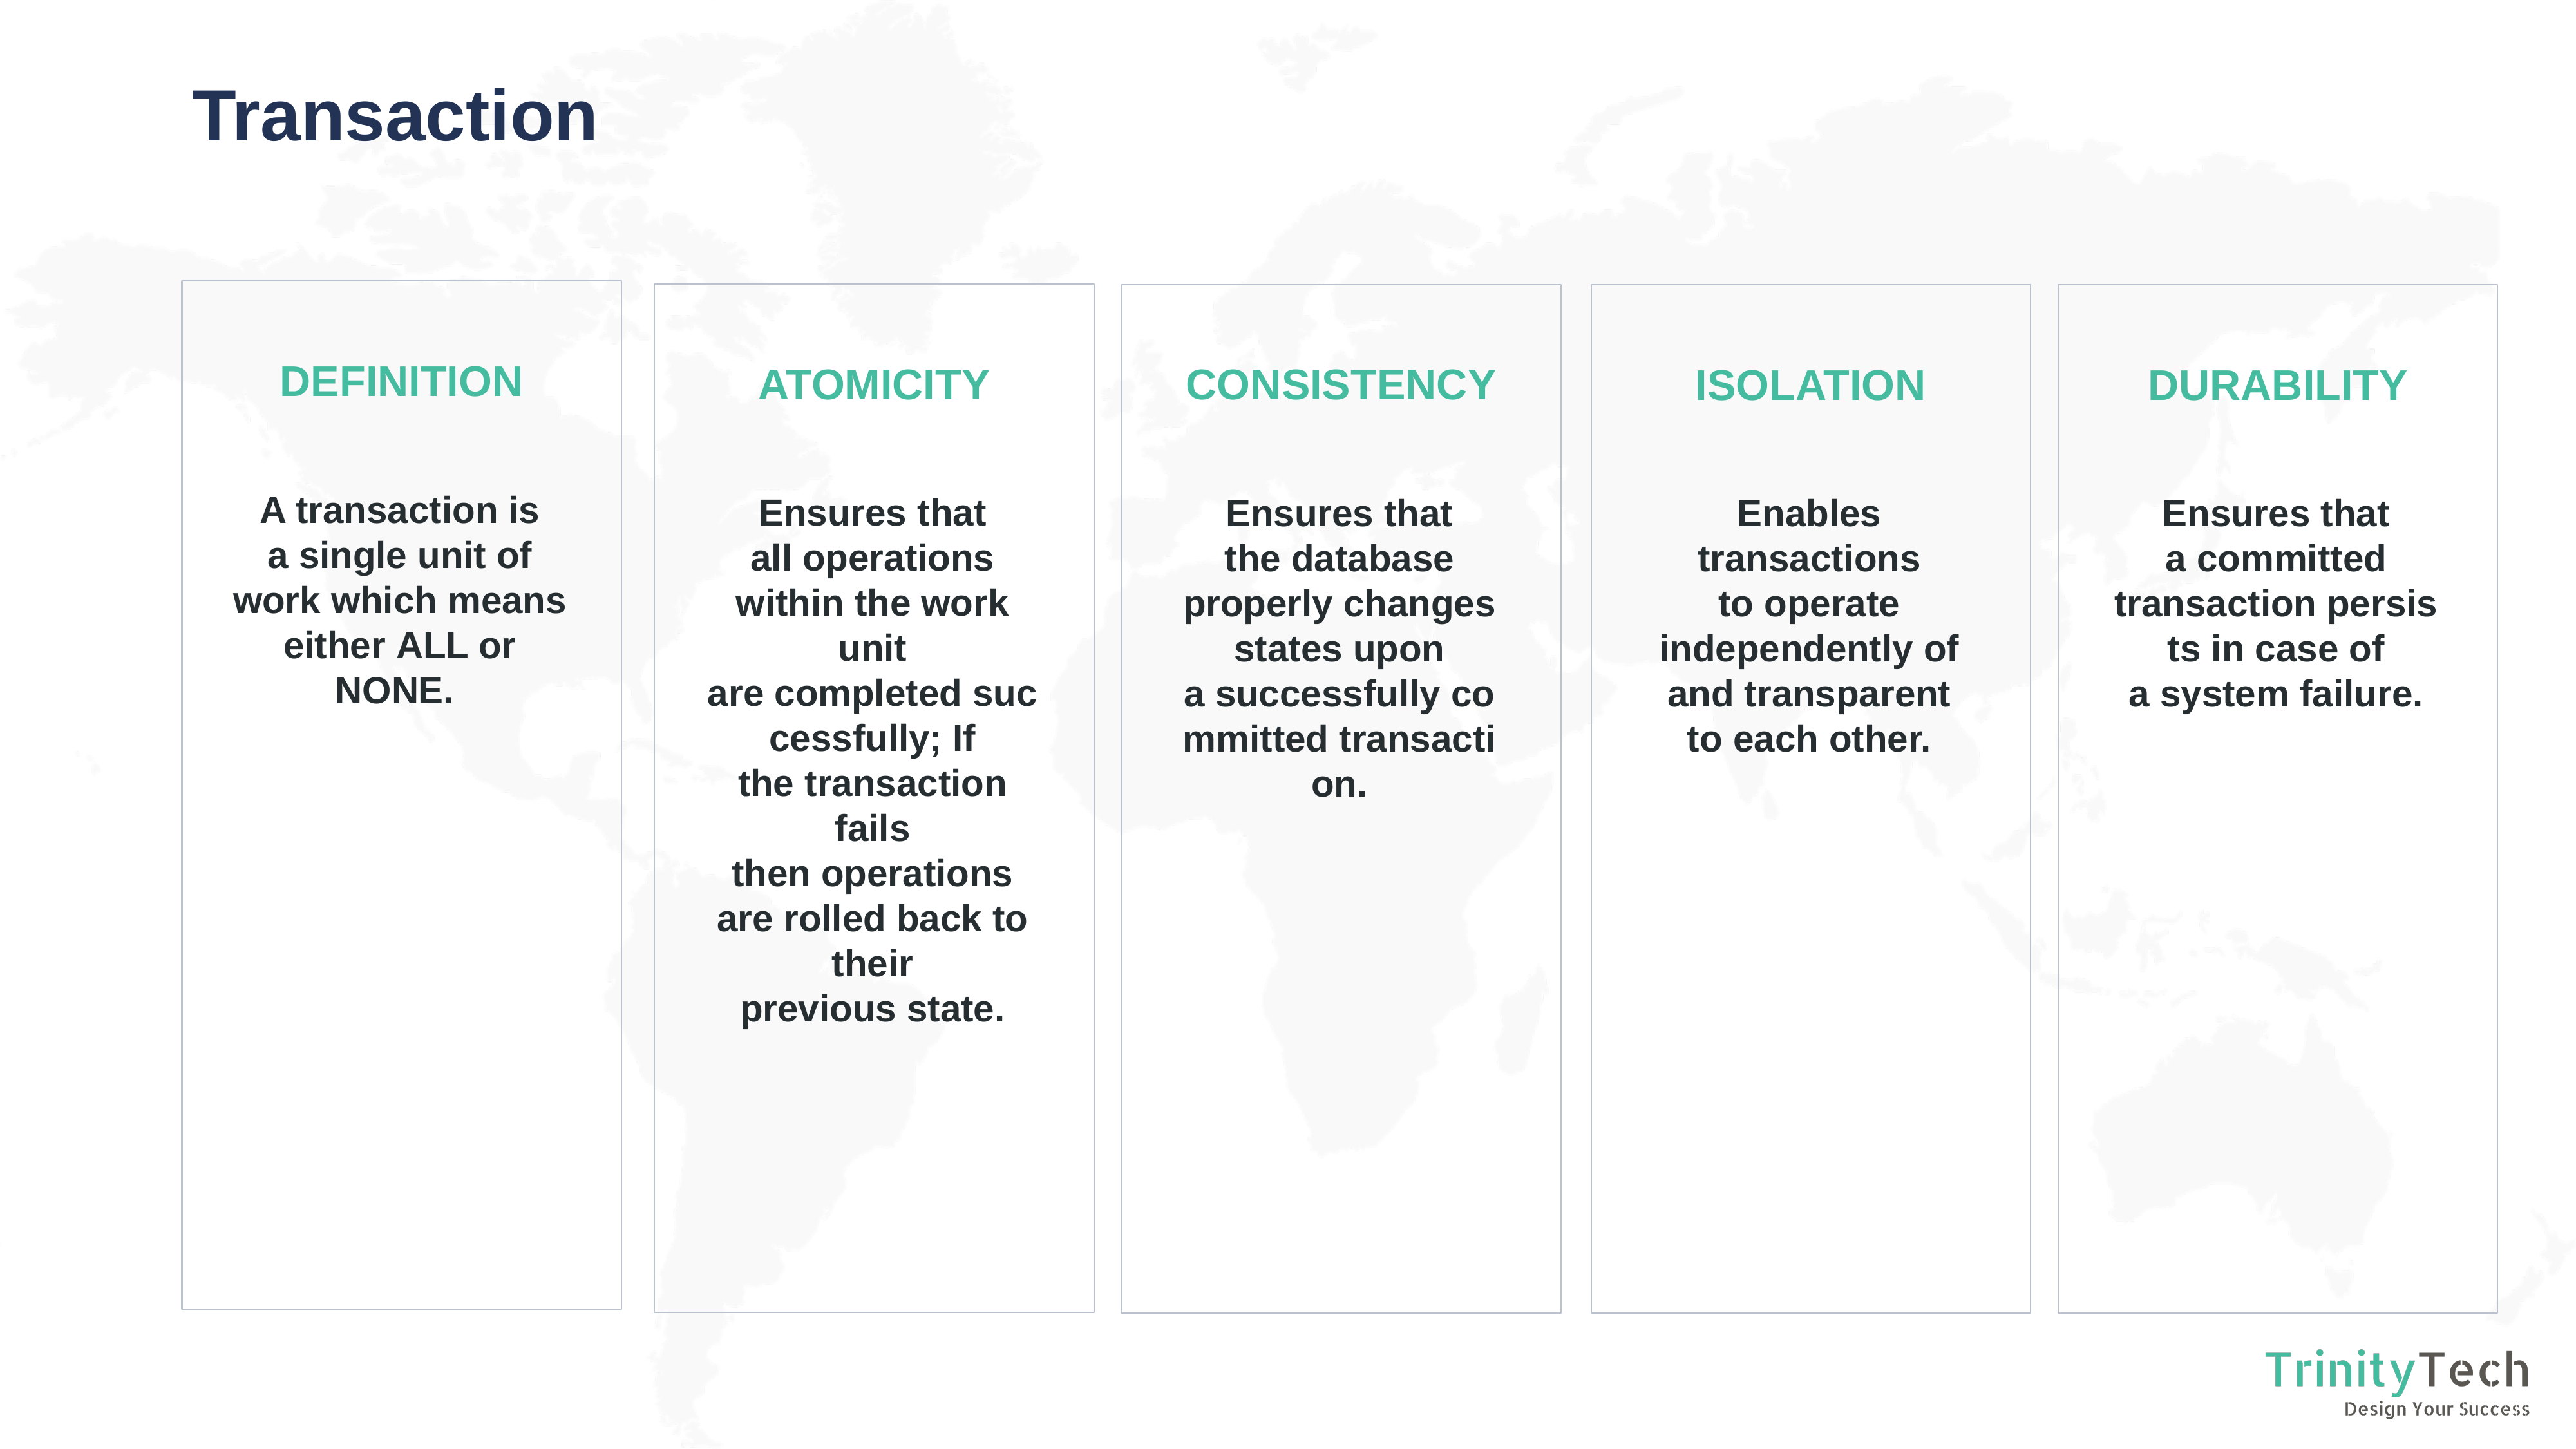

Transaction
5
Definition
Atomicity
Consistency
Isolation
Durability
A transaction is a single unit of work which means either ALL or NONE.

Ensures that all operations within the work unit are completed successfully; If the transaction fails then operations are rolled back to their previous state.
Ensures that the database properly changes states upon a successfully committed transaction.
Enables transactions to operate independently of and transparent to each other.
Ensures that a committed transaction persists in case of a system failure.